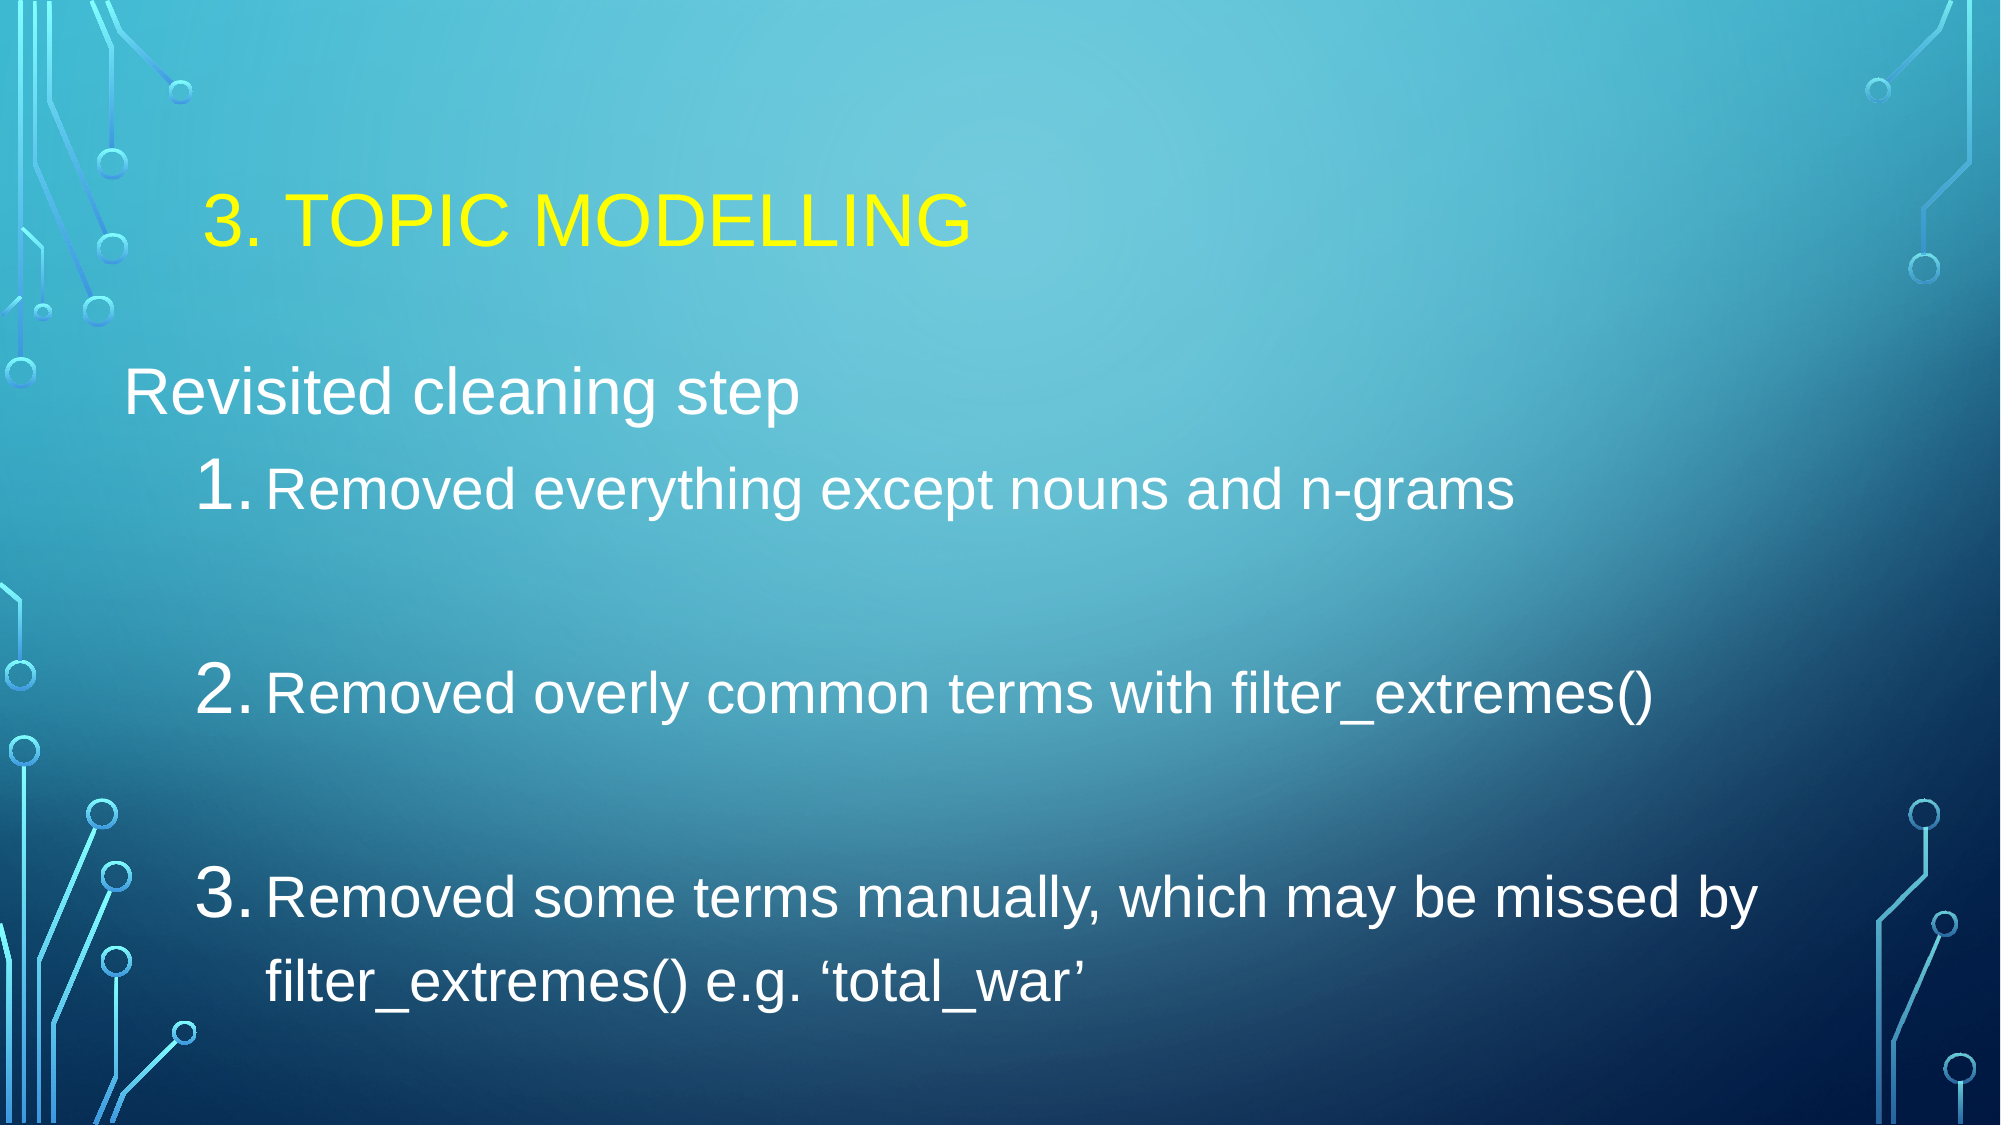

# 3. Topic Modelling
Revisited cleaning step
Removed everything except nouns and n-grams

Removed overly common terms with filter_extremes()

Removed some terms manually, which may be missed by filter_extremes() e.g. ‘total_war’